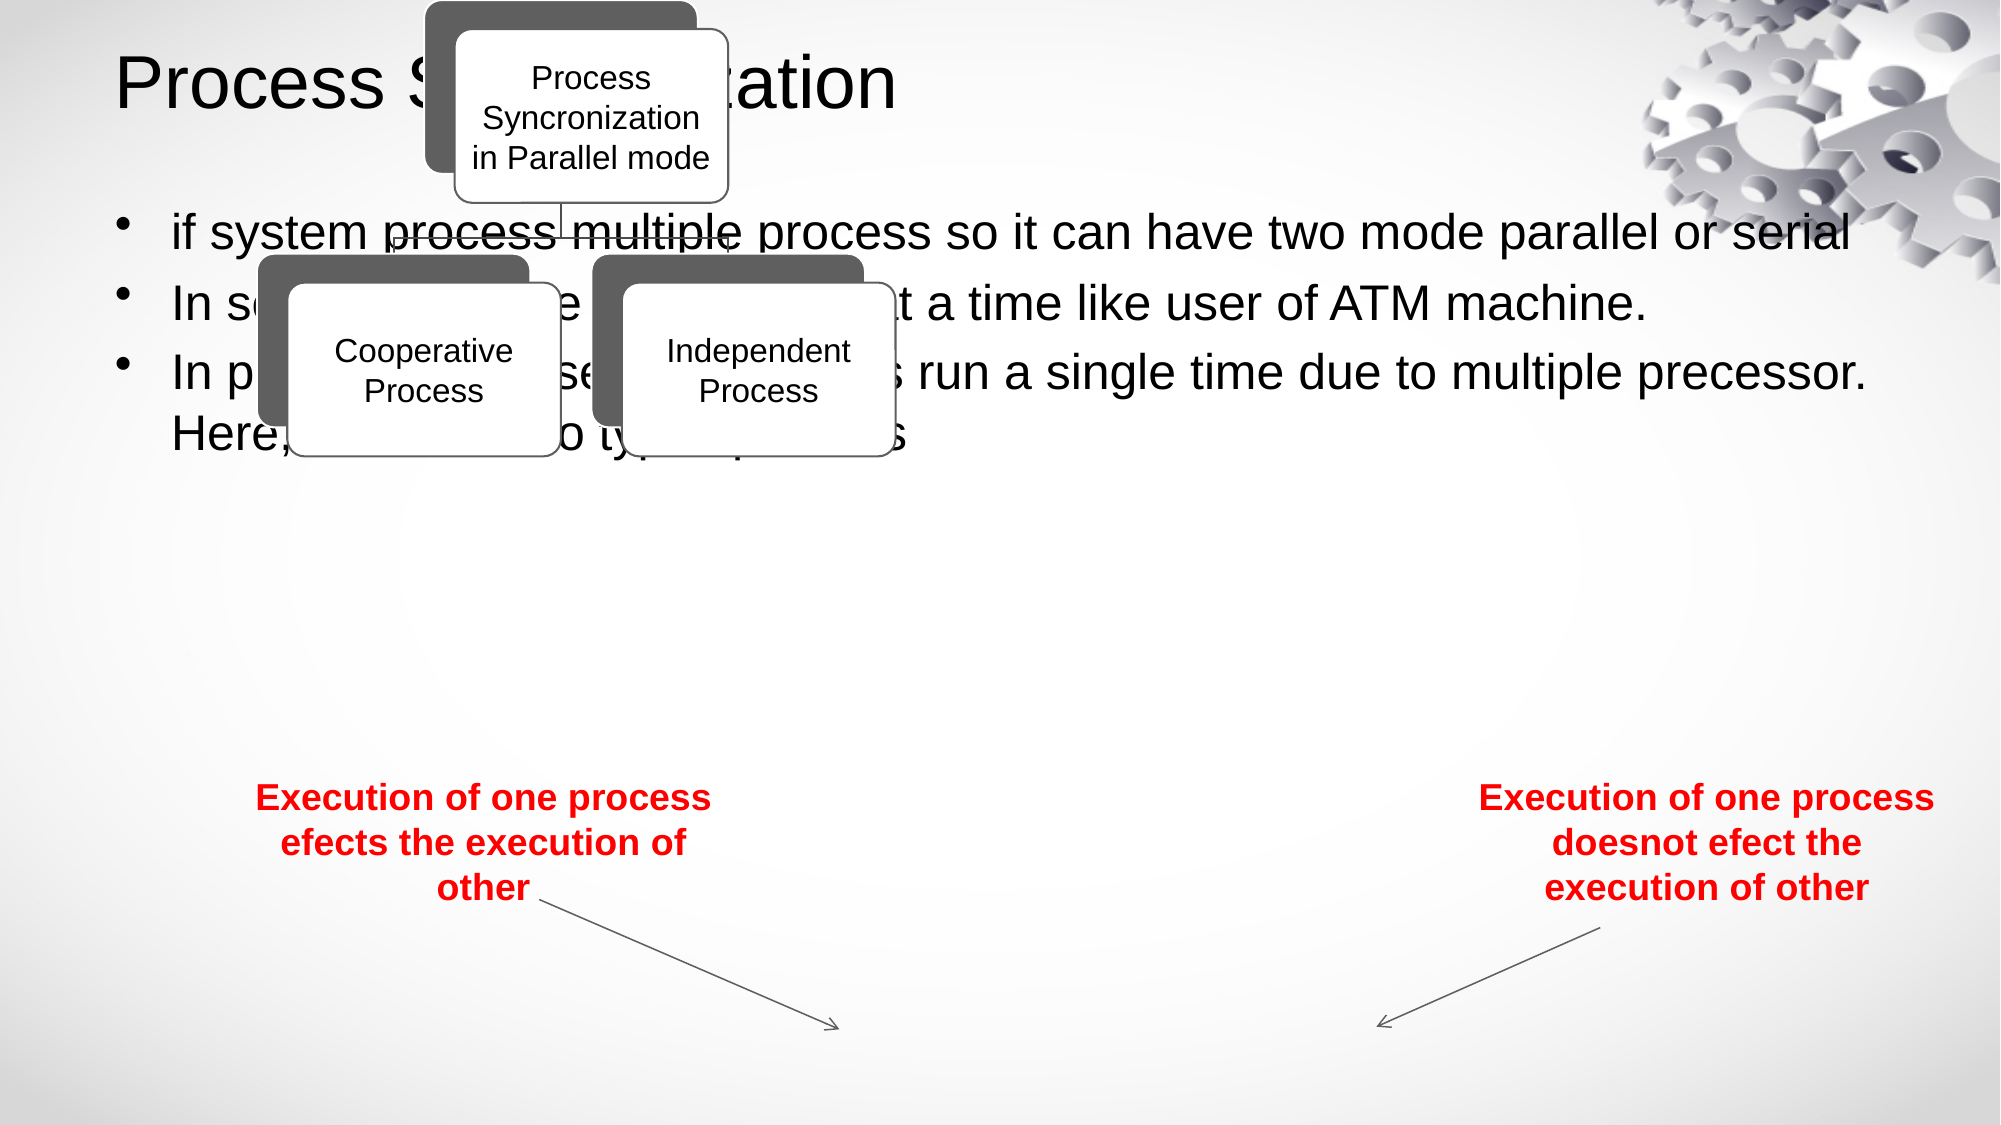

# Process Syncronization
if system process multiple process so it can have two mode parallel or serial
In serial mode one process run at a time like user of ATM machine.
In parallel mode, several process run a single time due to multiple precessor. Here, we have two types process
Process Syncronization in Parallel mode
Cooperative Process
Independent Process
Execution of one process efects the execution of other
Execution of one process doesnot efect the execution of other